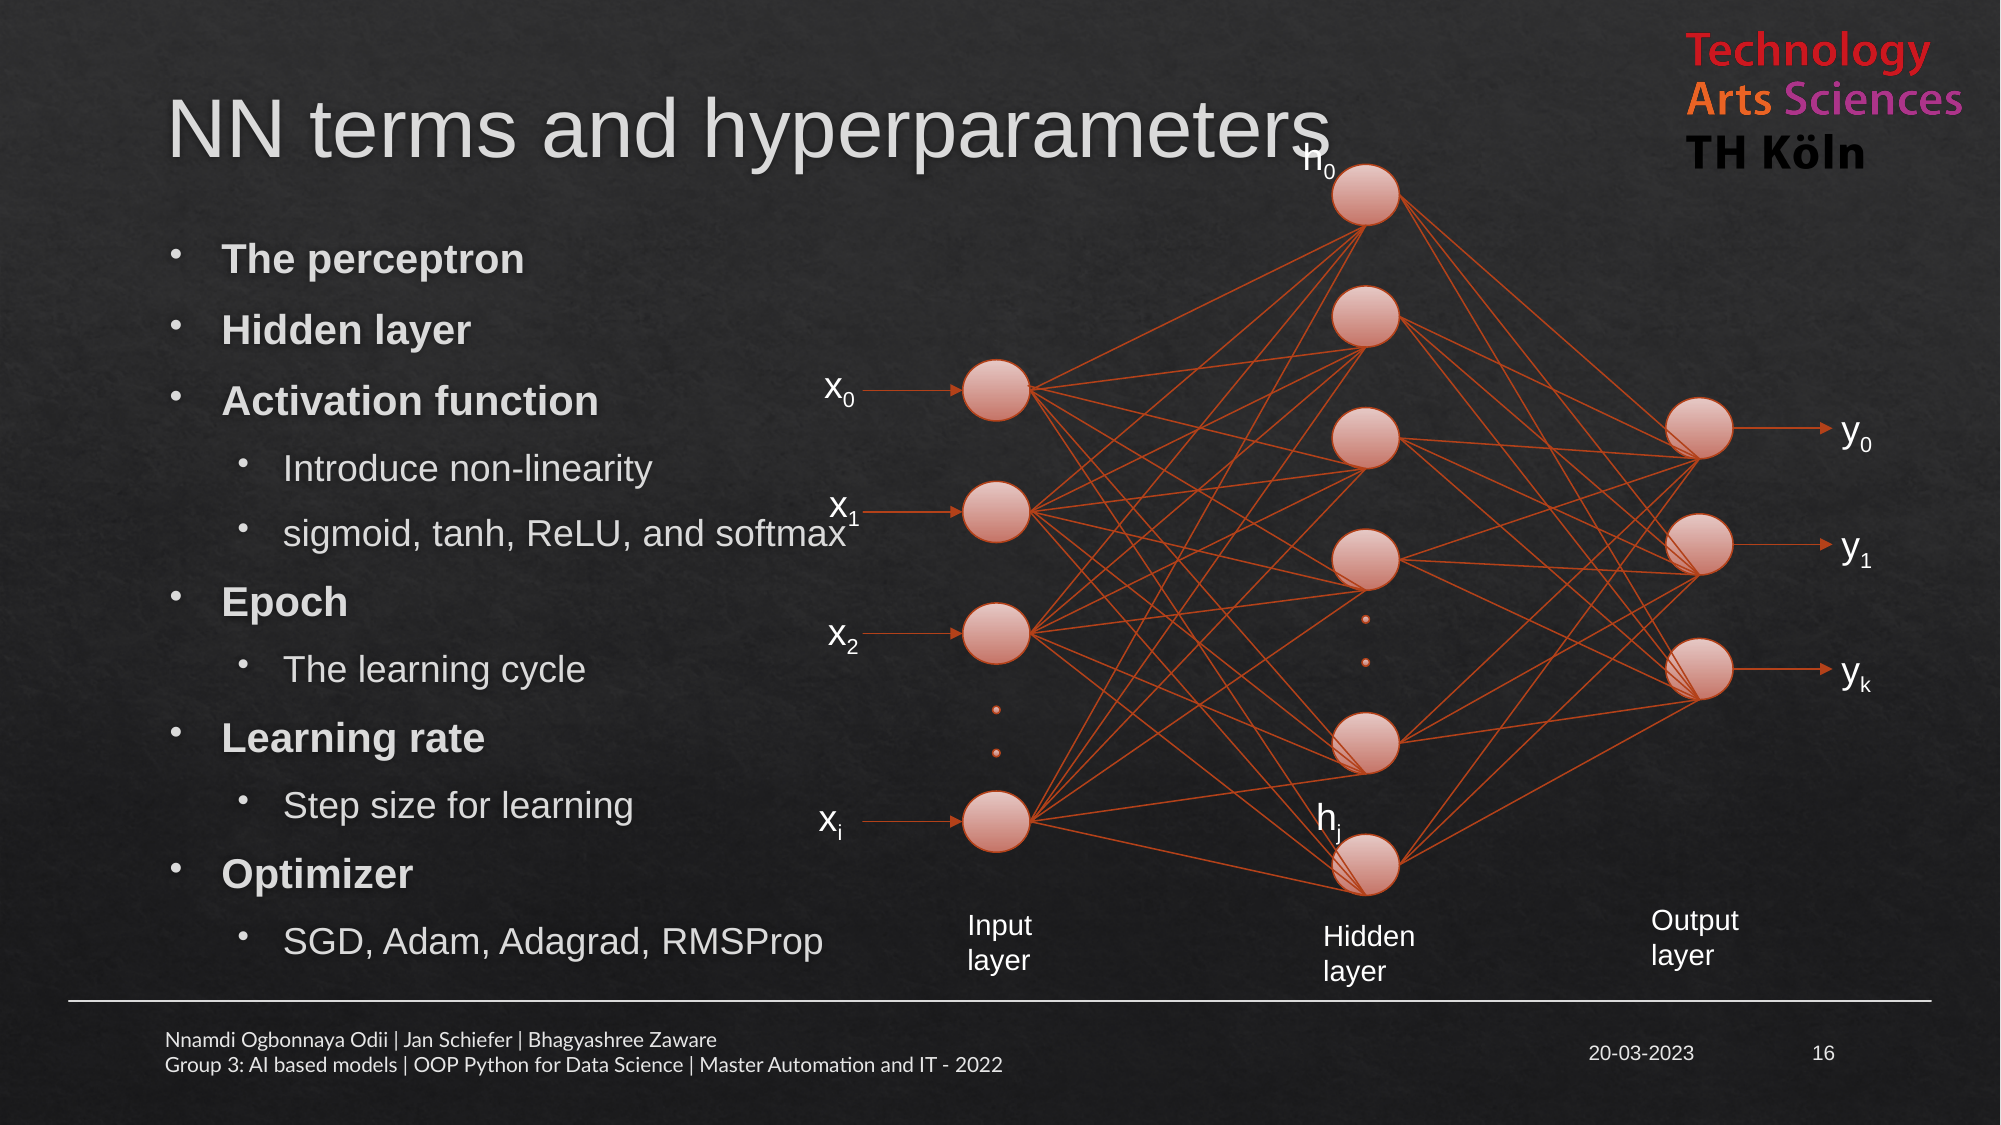

# NN terms and hyperparameters
h0

The perceptron
Hidden layer
Activation function
Introduce non-linearity
sigmoid, tanh, ReLU, and softmax
Epoch
The learning cycle
Learning rate
Step size for learning
Optimizer
SGD, Adam, Adagrad, RMSProp

x0

y0

x1

y1

x2

yk

hj
xi

Output
layer
Input
layer
Hidden
layer
20-03-2023
16
Nnamdi Ogbonnaya Odii | Jan Schiefer | Bhagyashree Zaware
Group 3: AI based models | OOP Python for Data Science | Master Automation and IT - 2022